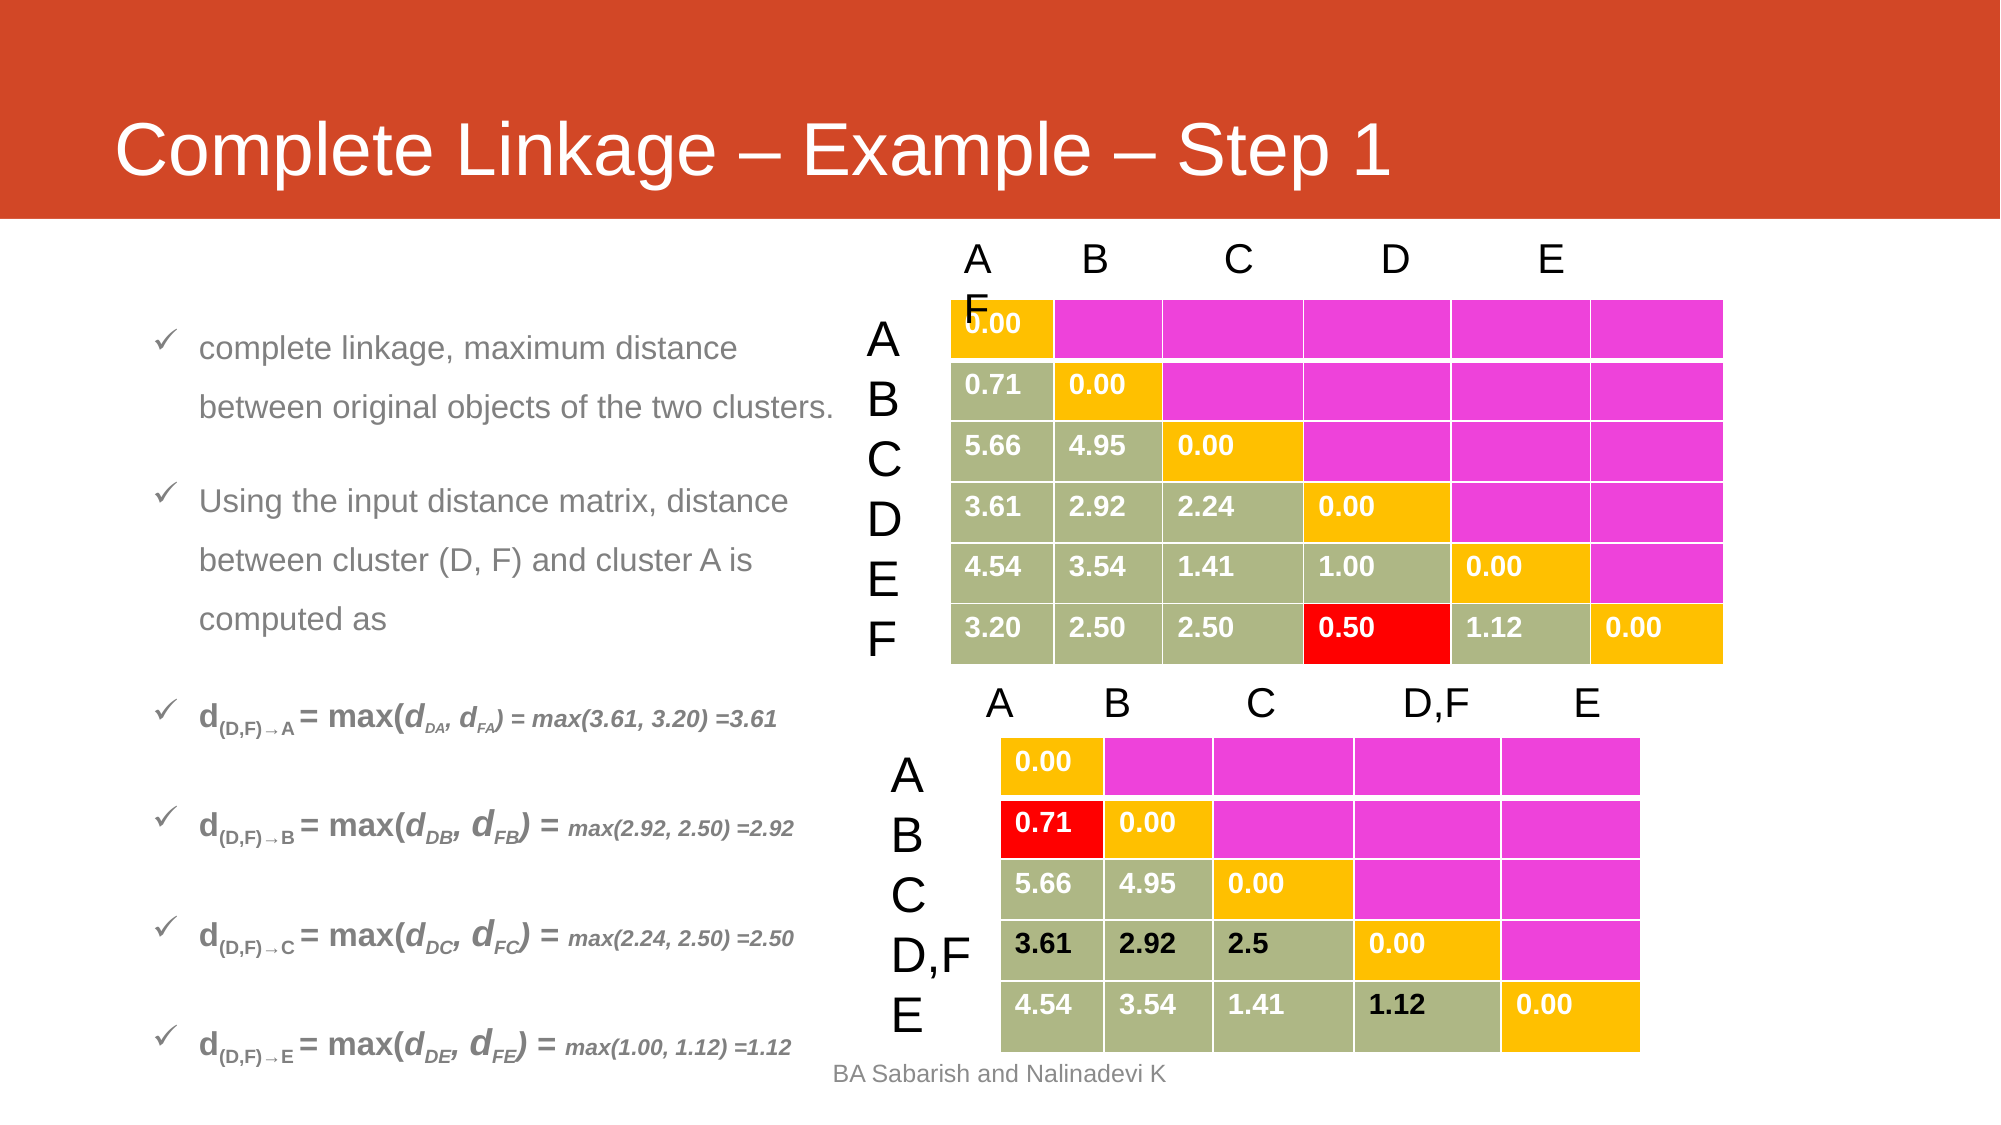

# Complete Linkage – Example – Step 1
A        B          C           D           E            F
complete linkage, maximum distance between original objects of the two clusters.
Using the input distance matrix, distance between cluster (D, F) and cluster A is computed as
d(D,F)→A = max(dDA, dFA) = max(3.61, 3.20) =3.61
d(D,F)→B = max(dDB, dFB) = max(2.92, 2.50) =2.92
d(D,F)→C = max(dDC, dFC) = max(2.24, 2.50) =2.50
d(D,F)→E = max(dDE, dFE) = max(1.00, 1.12) =1.12
A
B
C
D
E
F
| 0.00 |  |  |  |  |  |
| --- | --- | --- | --- | --- | --- |
| 0.71 | 0.00 |  |  |  |  |
| 5.66 | 4.95 | 0.00 |  |  |  |
| 3.61 | 2.92 | 2.24 | 0.00 |  |  |
| 4.54 | 3.54 | 1.41 | 1.00 | 0.00 |  |
| 3.20 | 2.50 | 2.50 | 0.50 | 1.12 | 0.00 |
A        B          C           D,F         E
A
B
C
D,F
E

| 0.00 |  |  |  |  |
| --- | --- | --- | --- | --- |
| 0.71 | 0.00 |  |  |  |
| 5.66 | 4.95 | 0.00 |  |  |
| 3.61 | 2.92 | 2.5 | 0.00 |  |
| 4.54 | 3.54 | 1.41 | 1.12 | 0.00 |
BA Sabarish and Nalinadevi K